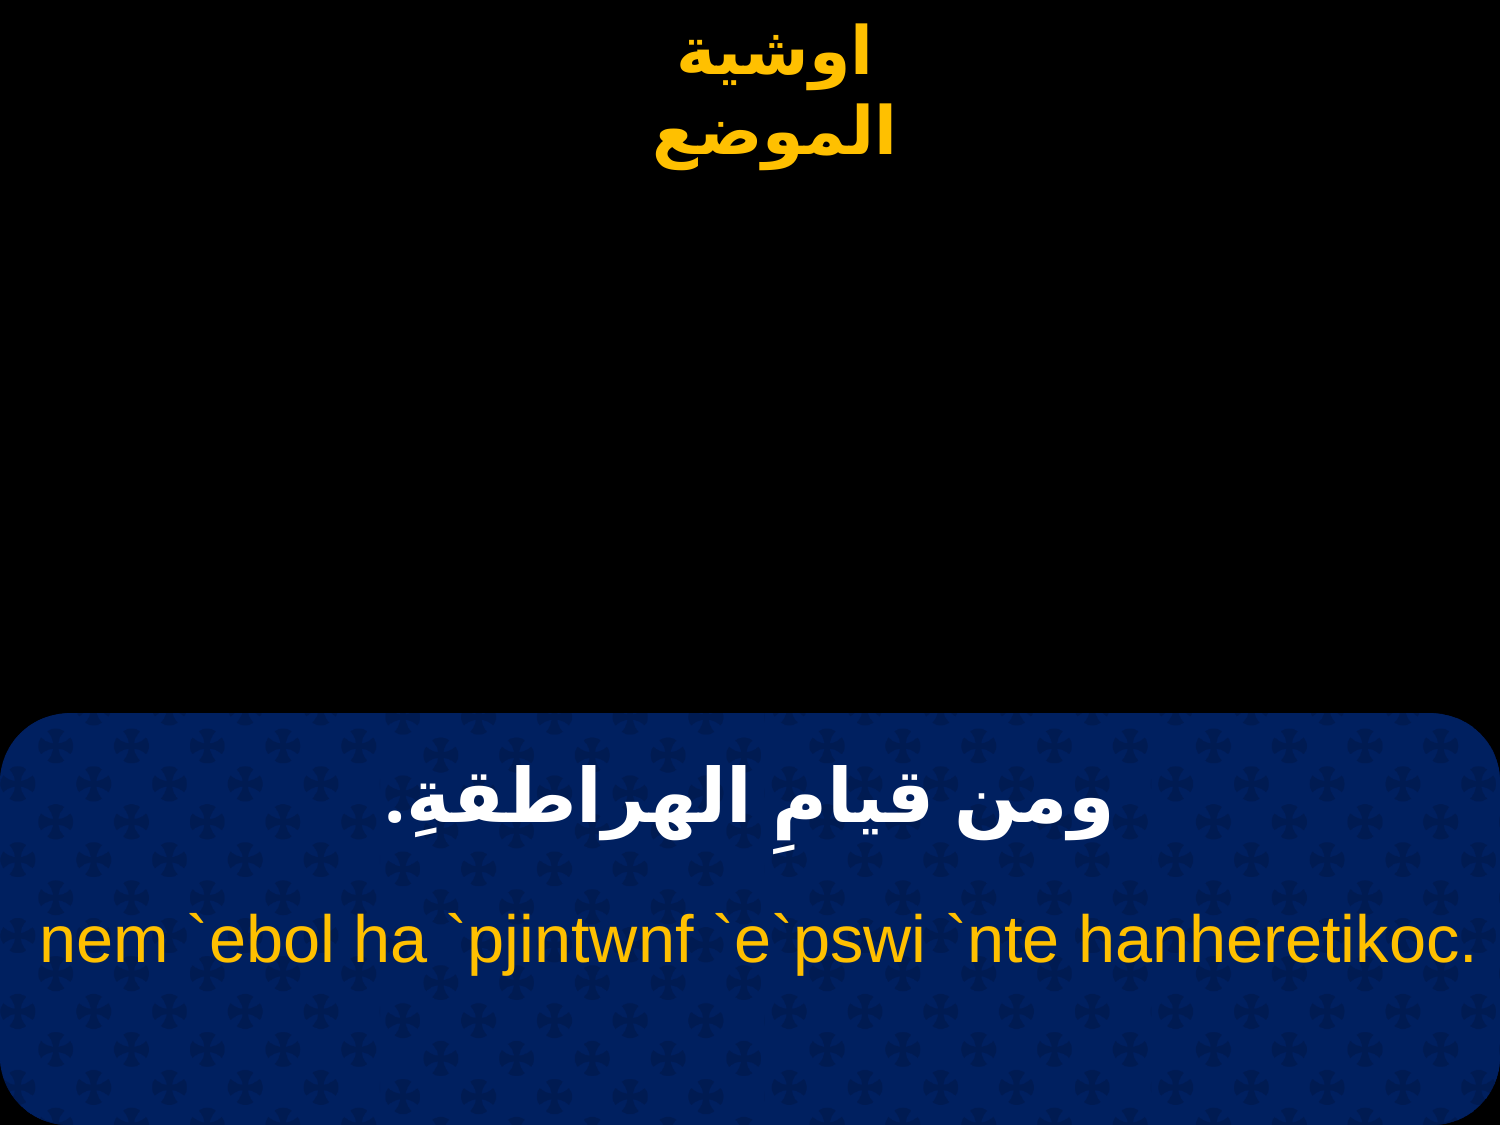

# ومن قيامِ الهراطقةِ.
 nem `ebol ha `pjintwnf `e`pswi `nte hanheretikoc.